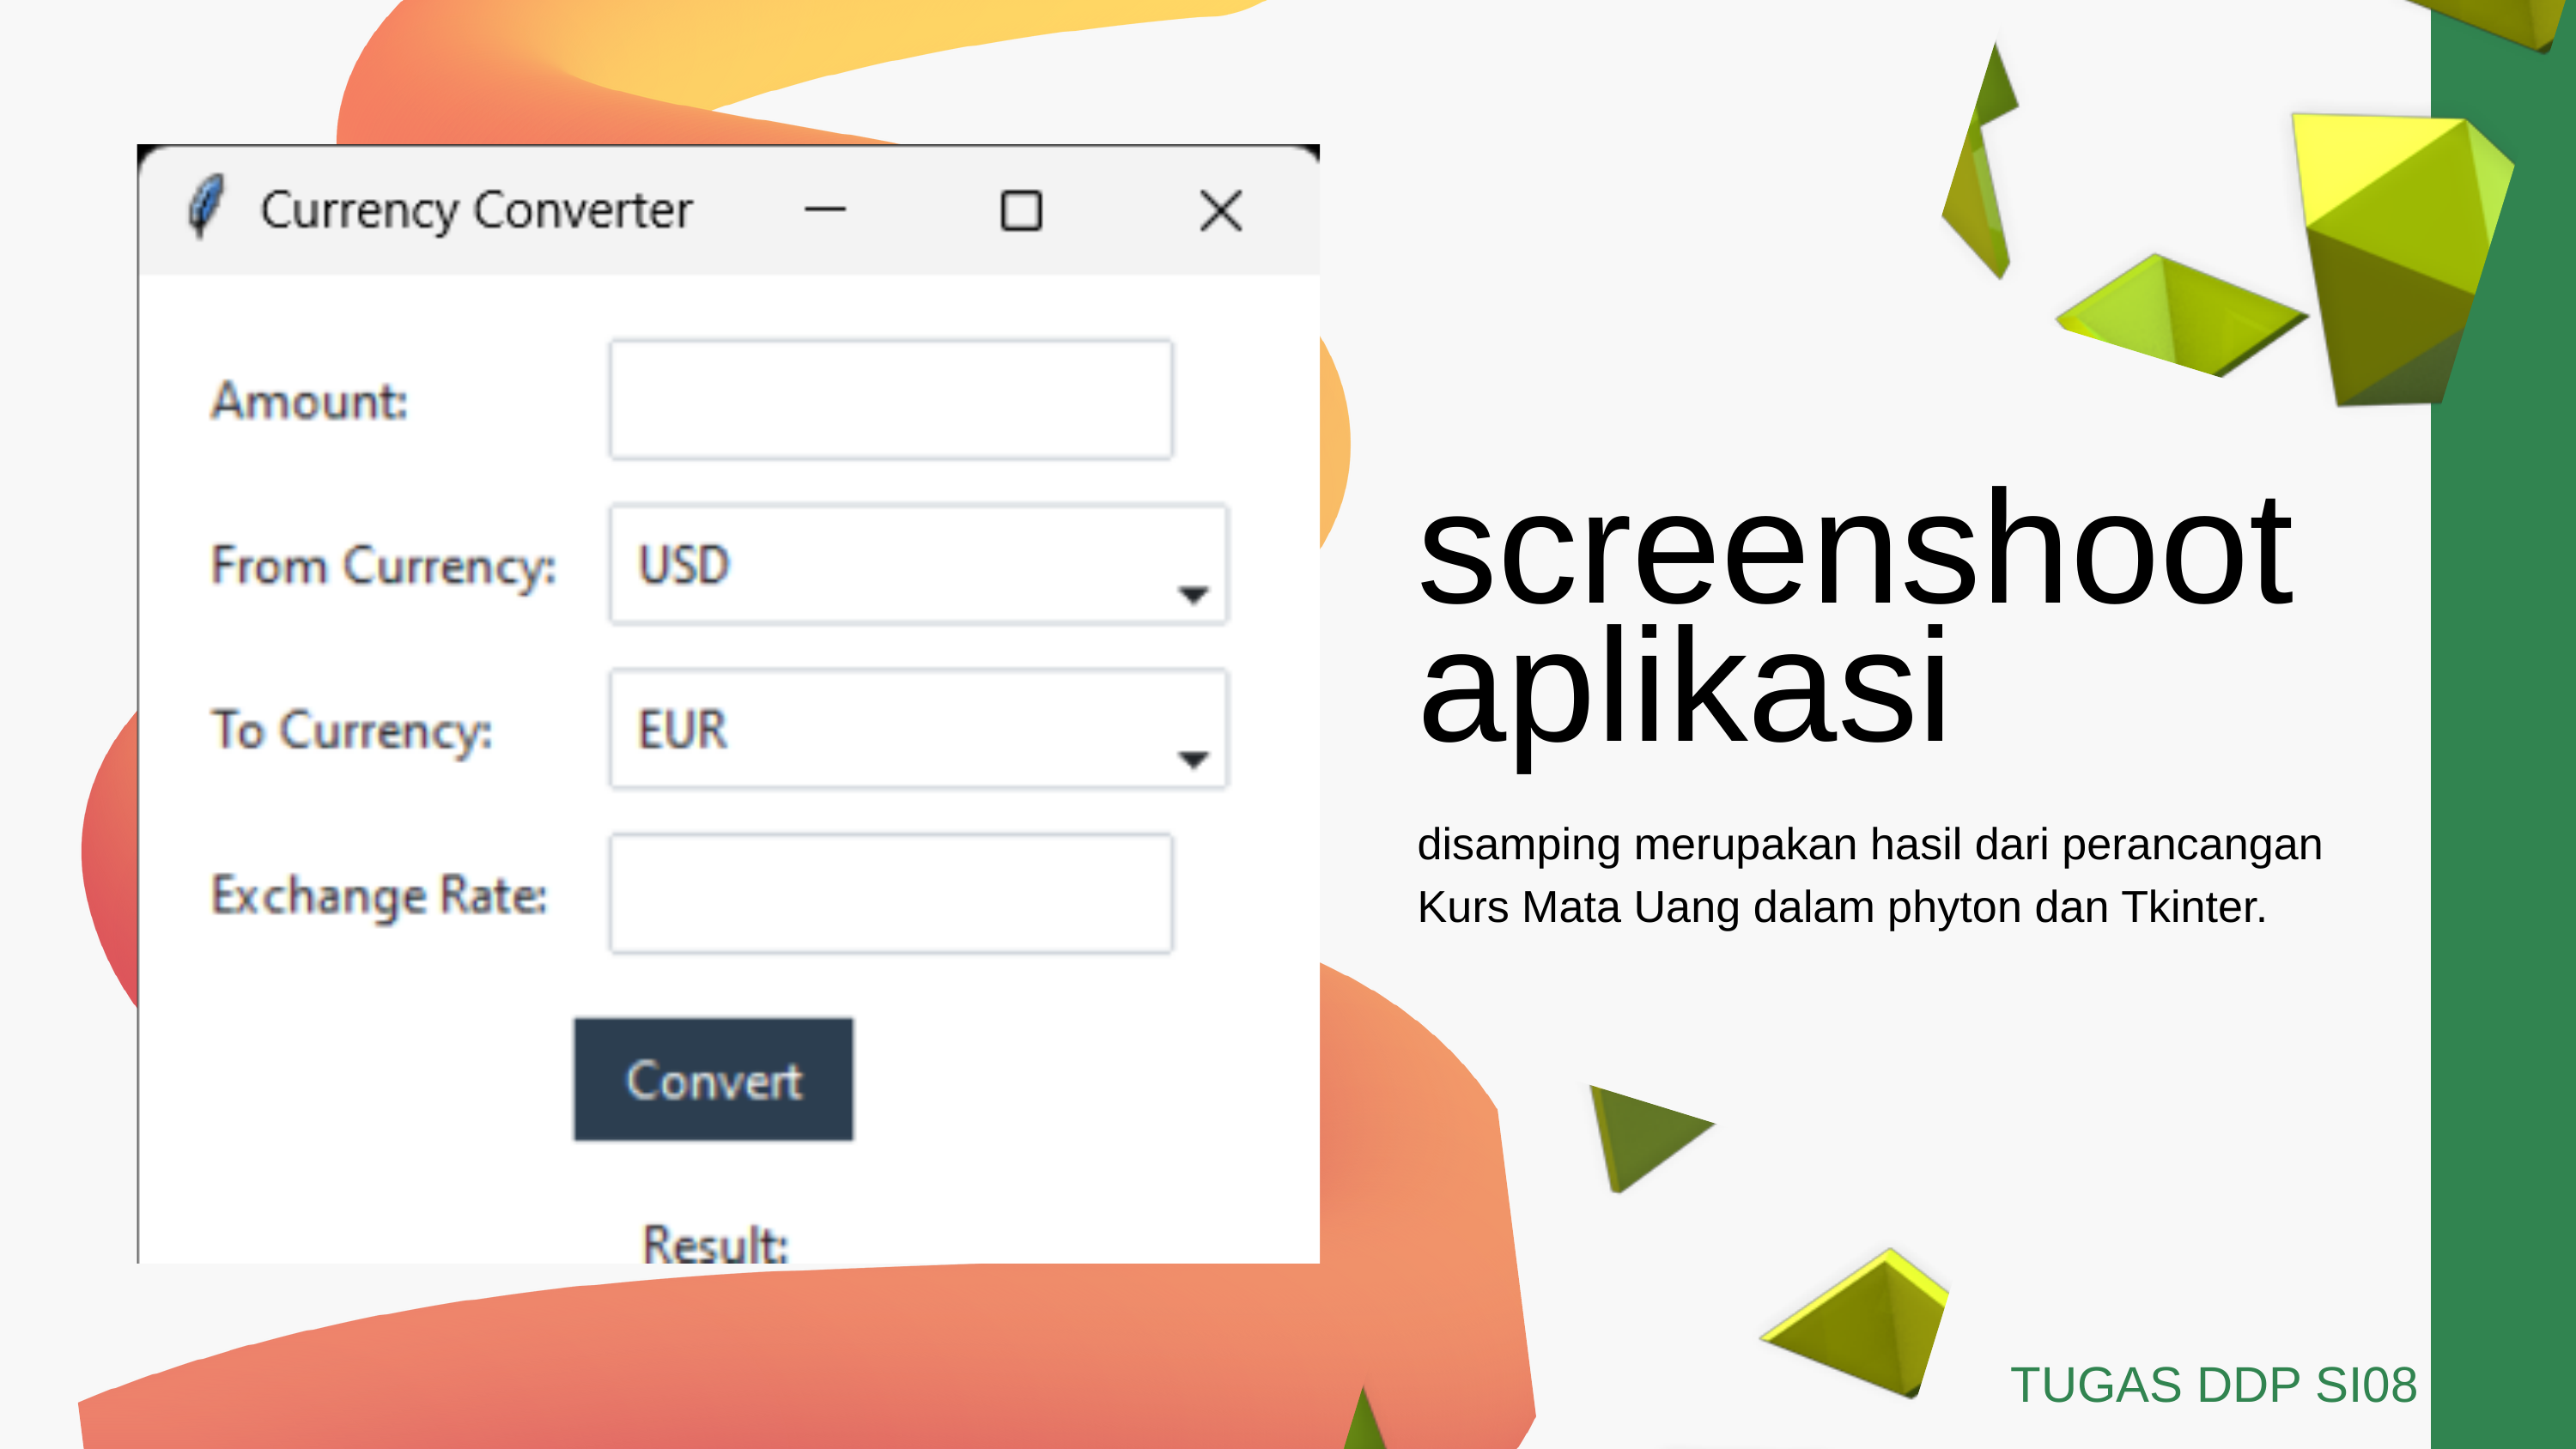

screenshoot aplikasi
disamping merupakan hasil dari perancangan Kurs Mata Uang dalam phyton dan Tkinter.

TUGAS DDP SI08